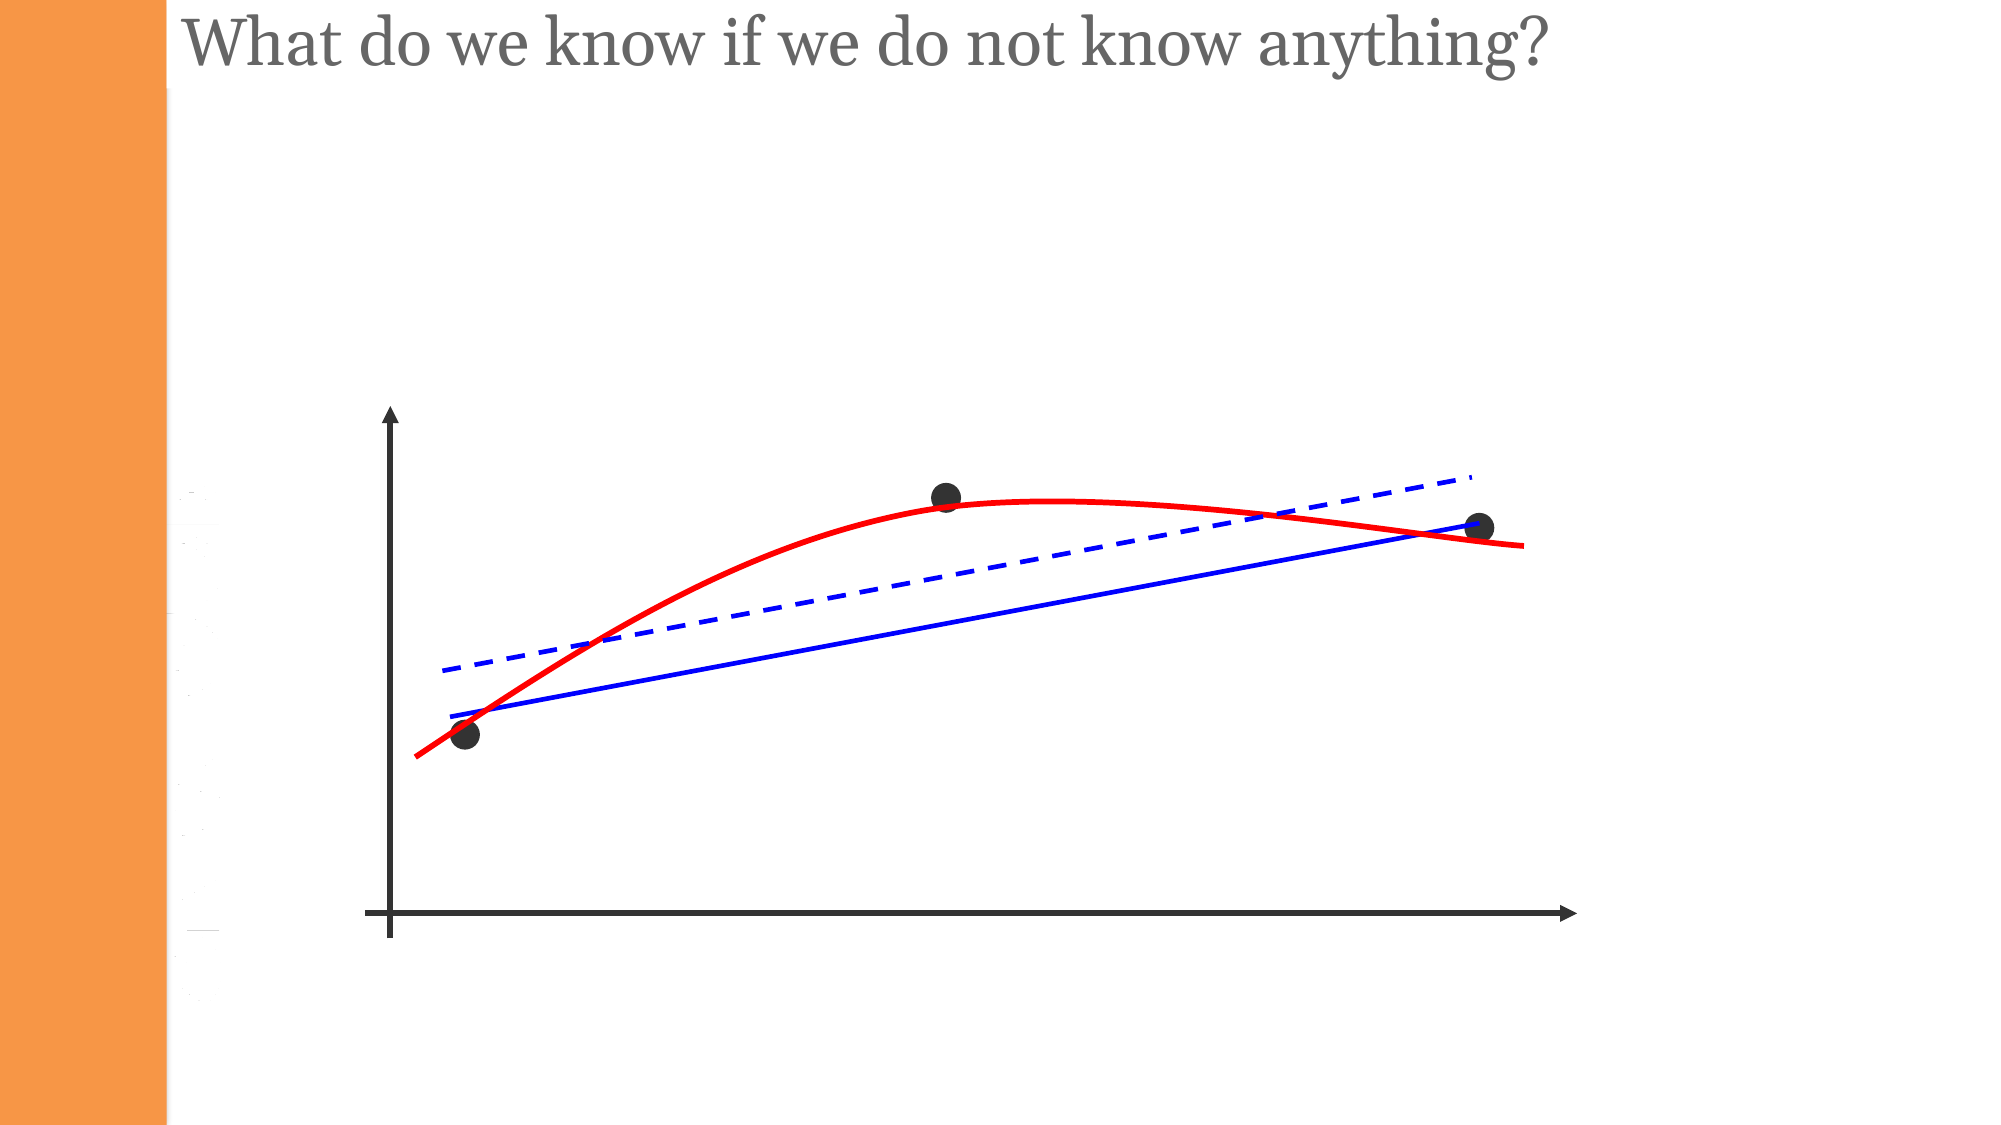

# What do we know if we do not know anything?